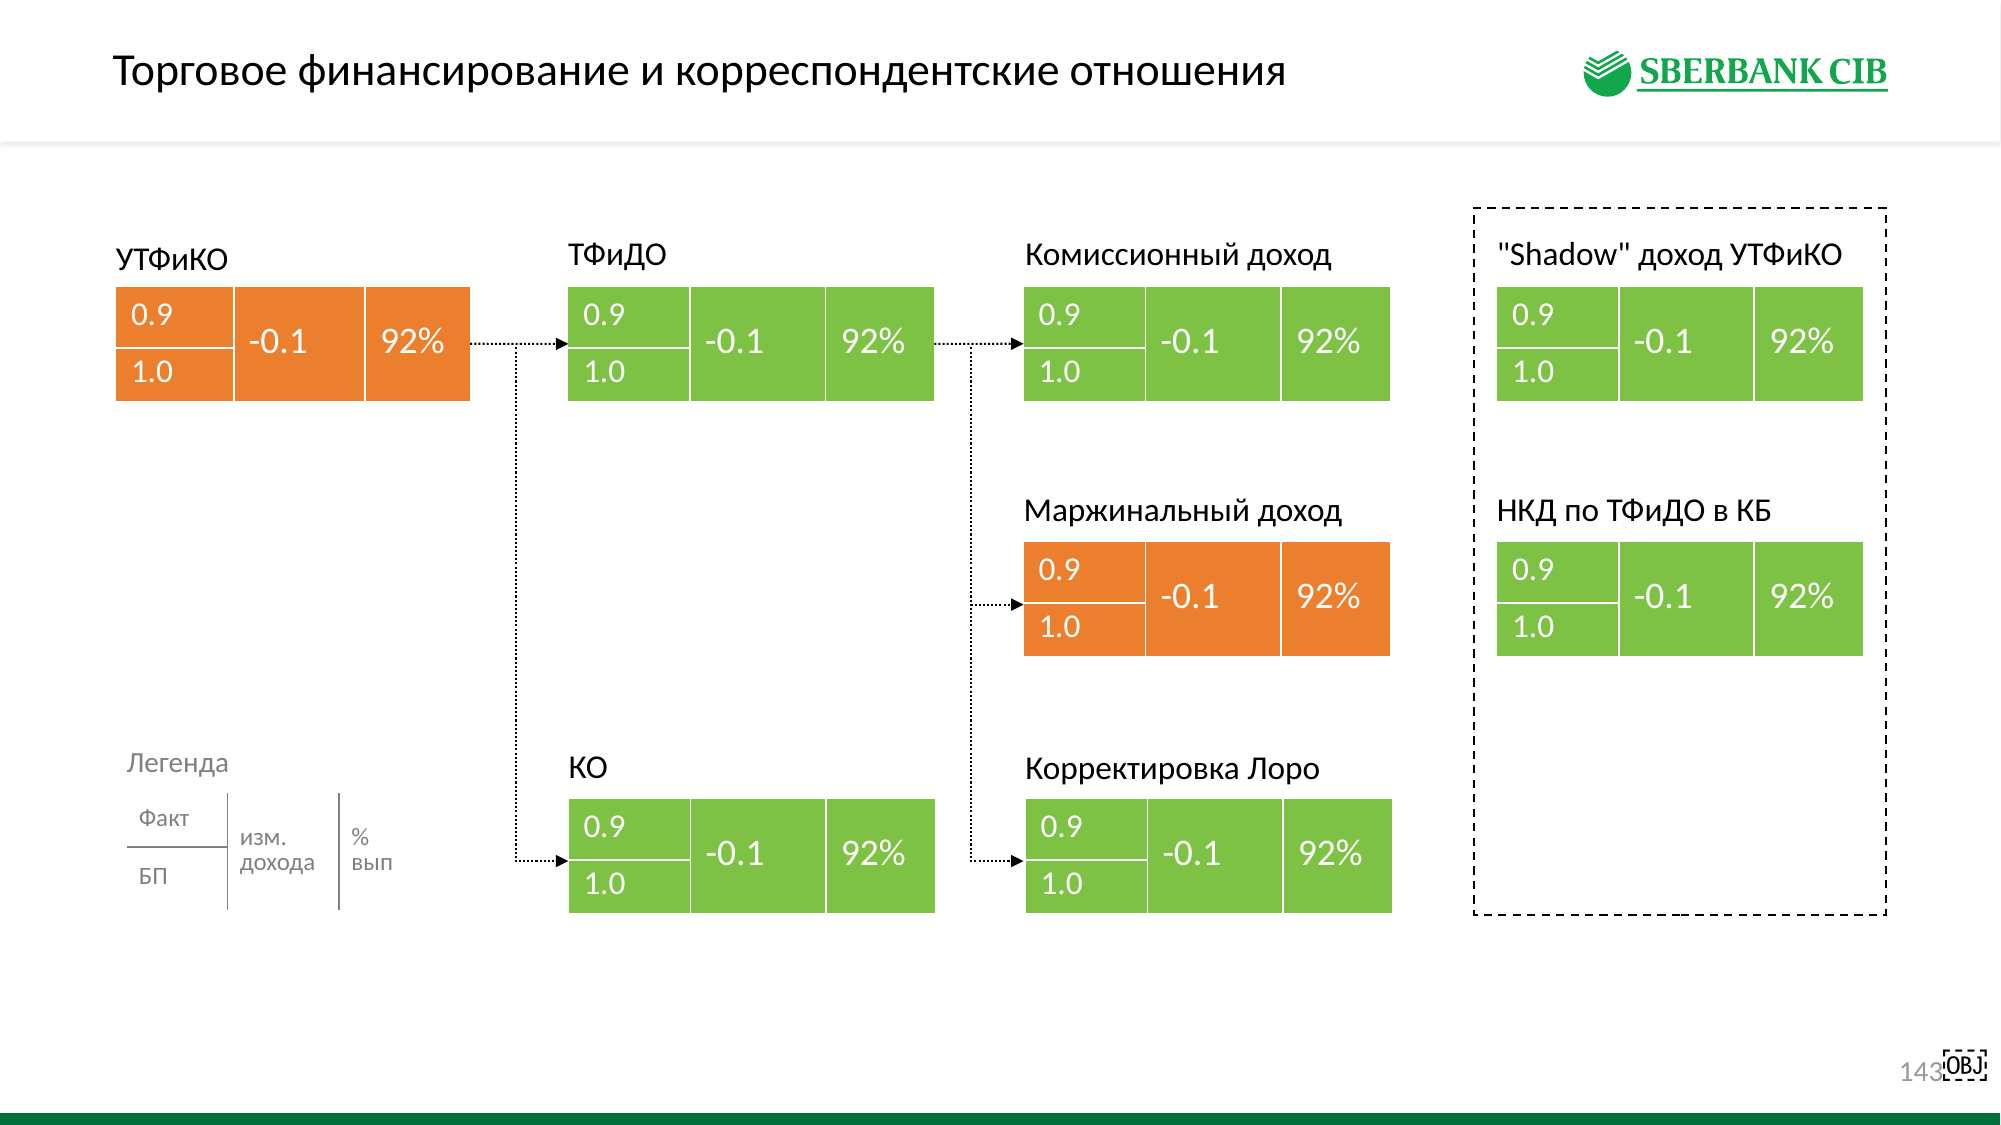

# Торговое финансирование и корреспондентские отношения

Комиссионный доход
ТФиДО
"Shadow" доход УТФиКО
УТФиКО
| 0.9 | -0.1 | 92% |
| --- | --- | --- |
| 1.0 |  |  |
| 0.9 | -0.1 | 92% |
| --- | --- | --- |
| 1.0 |  |  |
| 0.9 | -0.1 | 92% |
| --- | --- | --- |
| 1.0 |  |  |
| 0.9 | -0.1 | 92% |
| --- | --- | --- |
| 1.0 |  |  |

Маржинальный доход
НКД по ТФиДО в КБ
| 0.9 | -0.1 | 92% |
| --- | --- | --- |
| 1.0 |  |  |
| 0.9 | -0.1 | 92% |
| --- | --- | --- |
| 1.0 |  |  |

Легенда
КО
Корректировка Лоро
| Факт | изм. дохода | % вып |
| --- | --- | --- |
| БП |  |  |
| 0.9 | -0.1 | 92% |
| --- | --- | --- |
| 1.0 |  |  |
| 0.9 | -0.1 | 92% |
| --- | --- | --- |
| 1.0 |  |  |